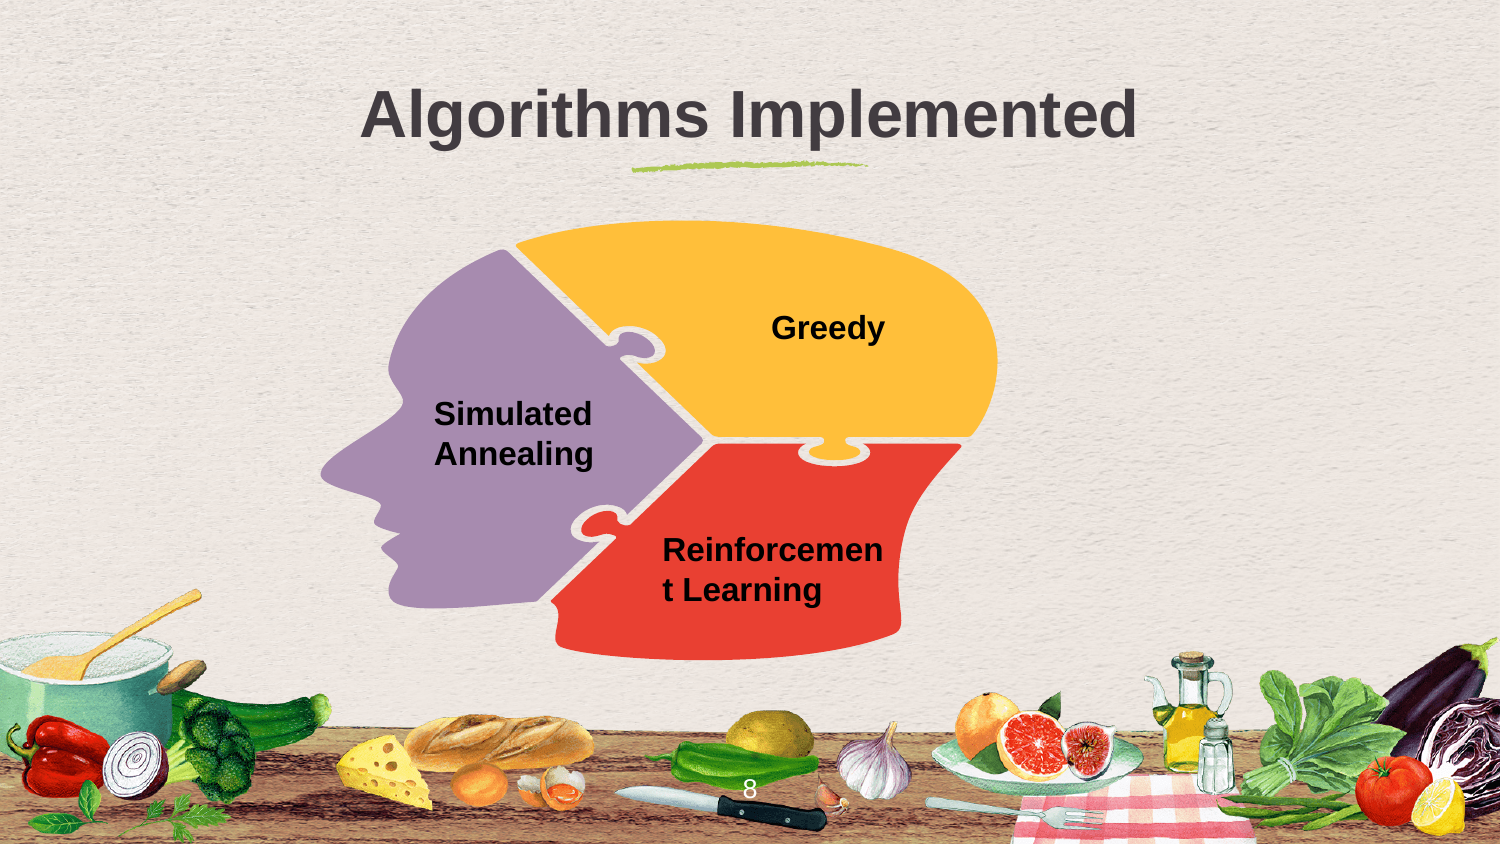

# Algorithms Implemented

Greedy
Simulated
Annealing
Reinforcement Learning
8